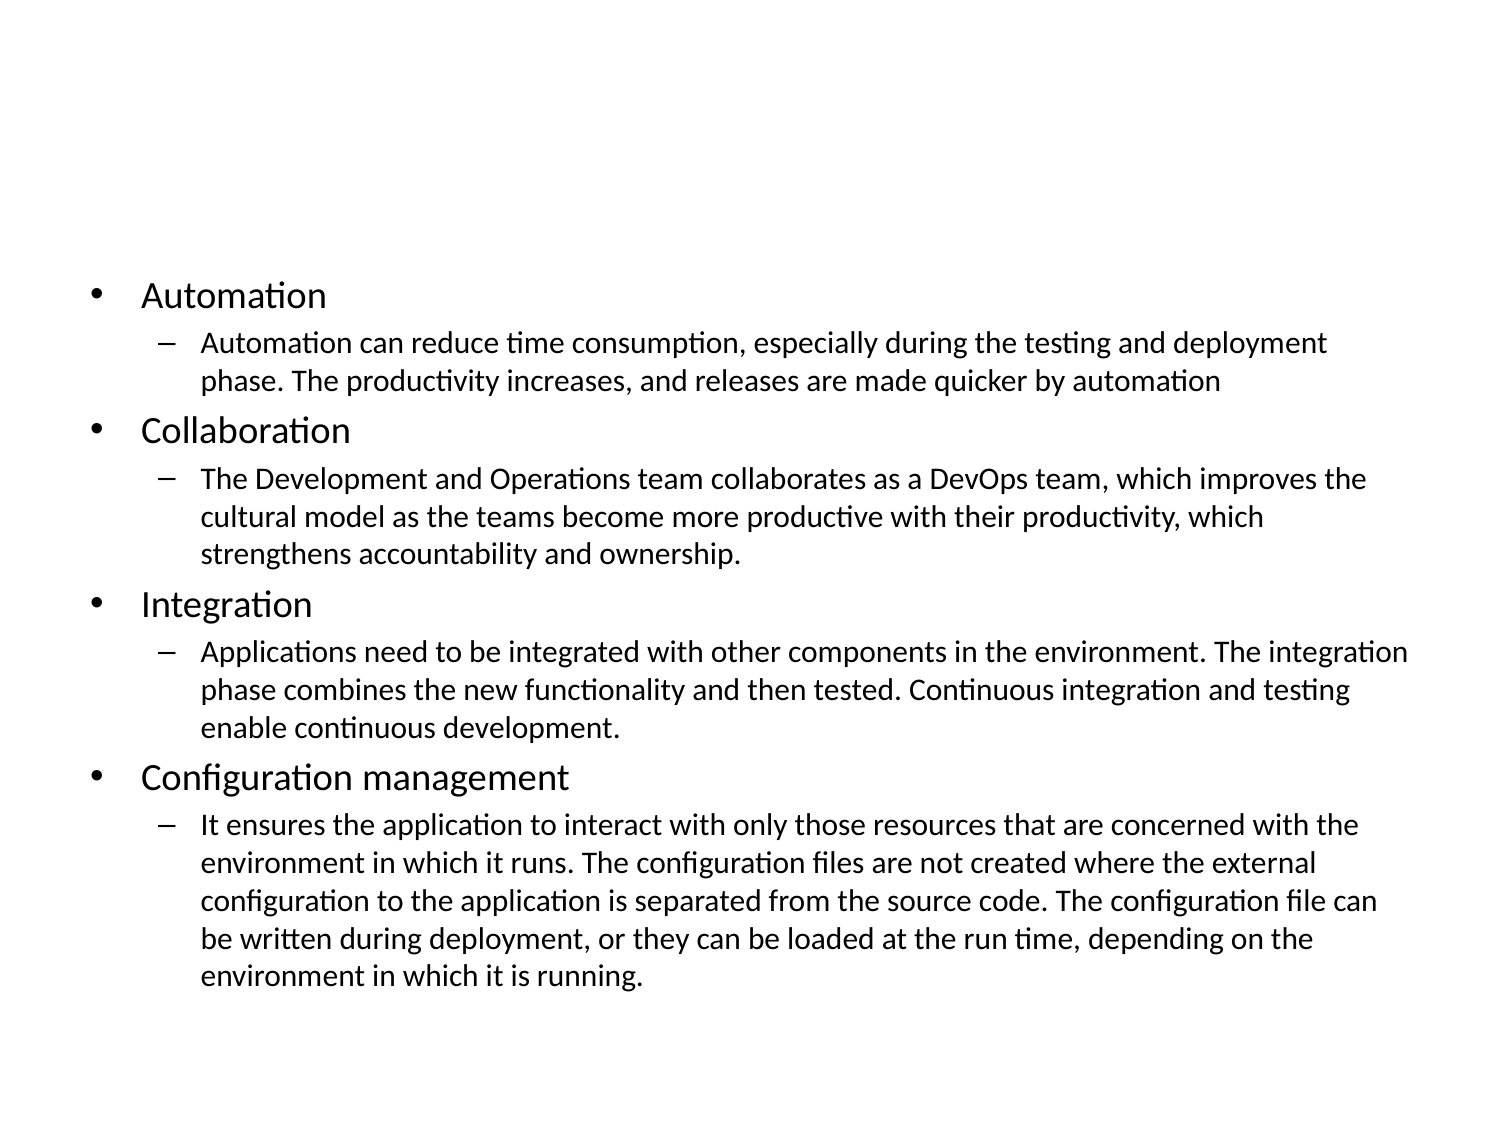

#
Automation
Automation can reduce time consumption, especially during the testing and deployment phase. The productivity increases, and releases are made quicker by automation
Collaboration
The Development and Operations team collaborates as a DevOps team, which improves the cultural model as the teams become more productive with their productivity, which strengthens accountability and ownership.
Integration
Applications need to be integrated with other components in the environment. The integration phase combines the new functionality and then tested. Continuous integration and testing enable continuous development.
Configuration management
It ensures the application to interact with only those resources that are concerned with the environment in which it runs. The configuration files are not created where the external configuration to the application is separated from the source code. The configuration file can be written during deployment, or they can be loaded at the run time, depending on the environment in which it is running.